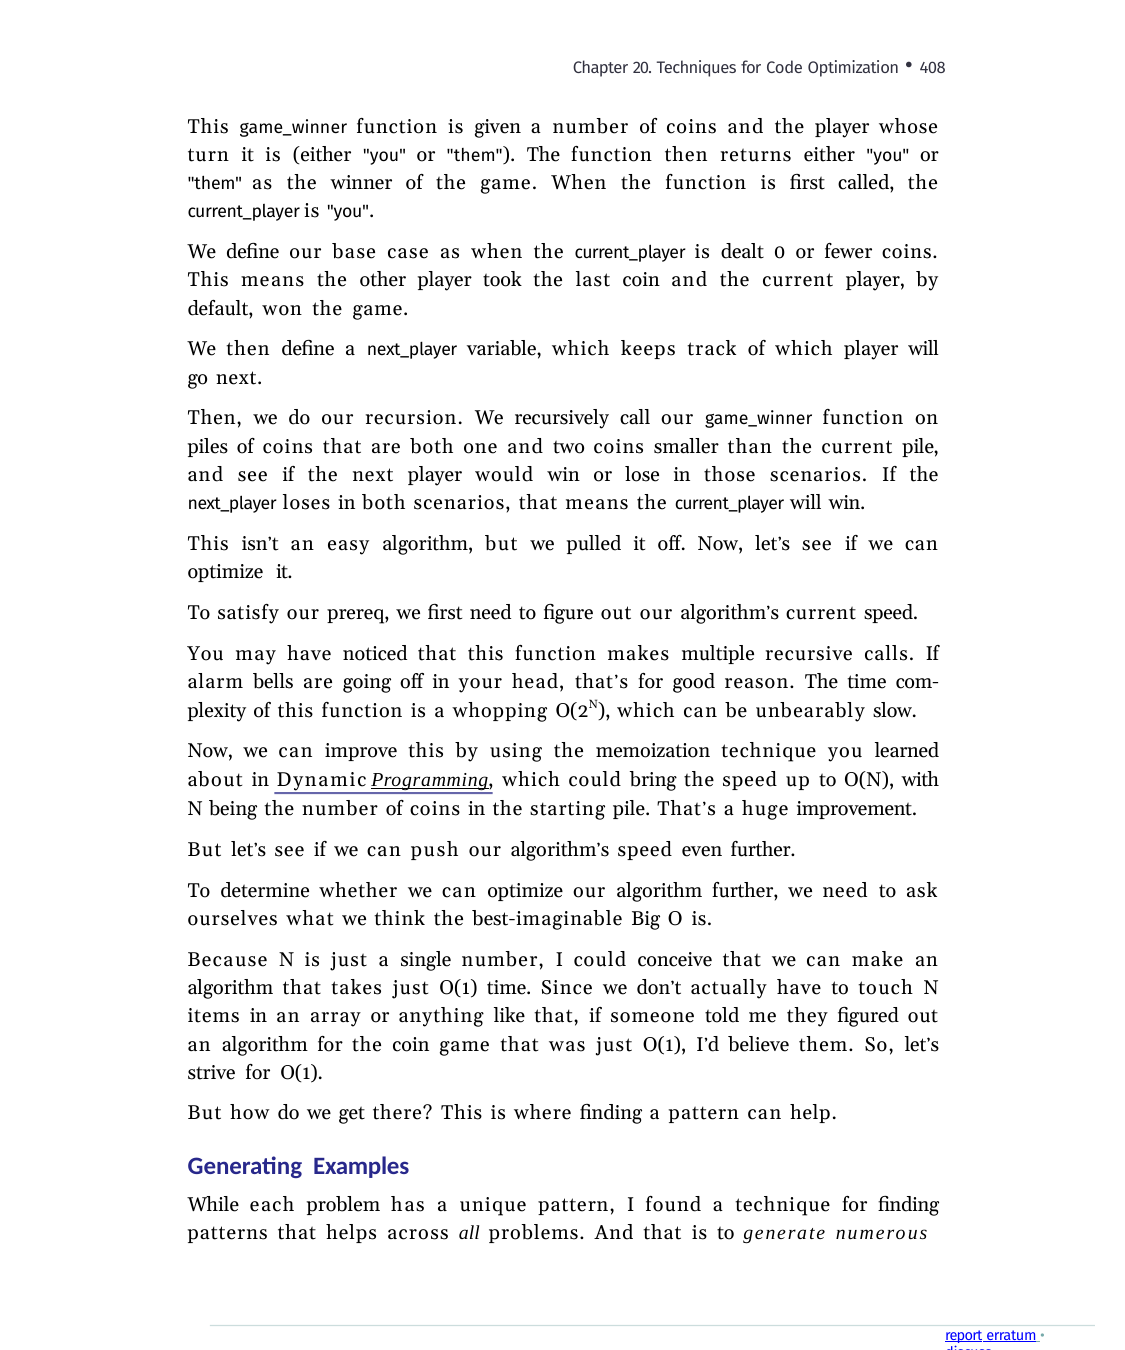

Chapter 20. Techniques for Code Optimization • 408

This game_winner function is given a number of coins and the player whose turn it is (either "you" or "them"). The function then returns either "you" or "them" as the winner of the game. When the function is first called, the current_player is "you".
We define our base case as when the current_player is dealt 0 or fewer coins. This means the other player took the last coin and the current player, by default, won the game.
We then define a next_player variable, which keeps track of which player will go next.
Then, we do our recursion. We recursively call our game_winner function on piles of coins that are both one and two coins smaller than the current pile, and see if the next player would win or lose in those scenarios. If the next_player loses in both scenarios, that means the current_player will win.
This isn’t an easy algorithm, but we pulled it off. Now, let’s see if we can optimize it.
To satisfy our prereq, we first need to figure out our algorithm’s current speed.
You may have noticed that this function makes multiple recursive calls. If alarm bells are going off in your head, that’s for good reason. The time com- plexity of this function is a whopping O(2N), which can be unbearably slow.
Now, we can improve this by using the memoization technique you learned about in Dynamic Programming, which could bring the speed up to O(N), with N being the number of coins in the starting pile. That’s a huge improvement.
But let’s see if we can push our algorithm’s speed even further.
To determine whether we can optimize our algorithm further, we need to ask ourselves what we think the best-imaginable Big O is.
Because N is just a single number, I could conceive that we can make an algorithm that takes just O(1) time. Since we don’t actually have to touch N items in an array or anything like that, if someone told me they figured out an algorithm for the coin game that was just O(1), I’d believe them. So, let’s strive for O(1).
But how do we get there? This is where finding a pattern can help.

Generating Examples
While each problem has a unique pattern, I found a technique for finding patterns that helps across all problems. And that is to generate numerous

report erratum • discuss